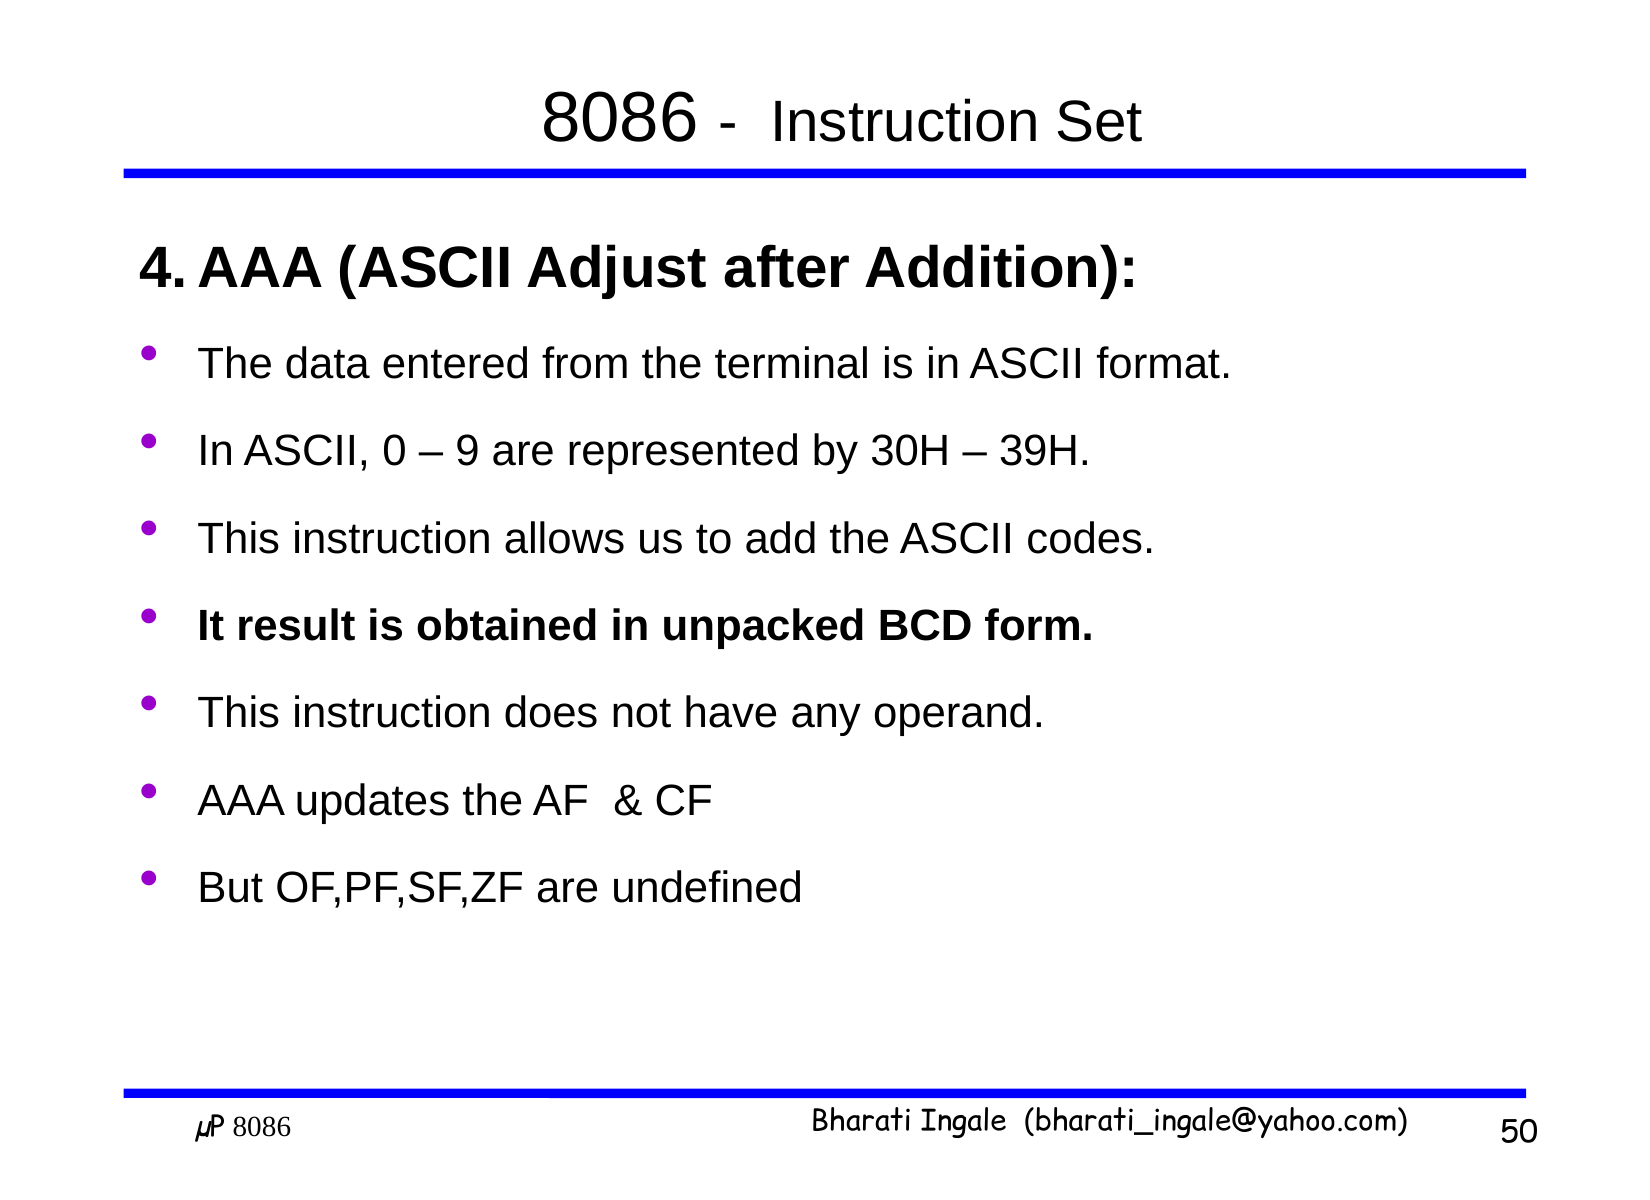

# 8086 -  Instruction Set
4.	AAA (ASCII Adjust after Addition):
The data entered from the terminal is in ASCII format.
In ASCII, 0 – 9 are represented by 30H – 39H.
This instruction allows us to add the ASCII codes.
It result is obtained in unpacked BCD form.
This instruction does not have any operand.
AAA updates the AF  & CF
But OF,PF,SF,ZF are undefined

50